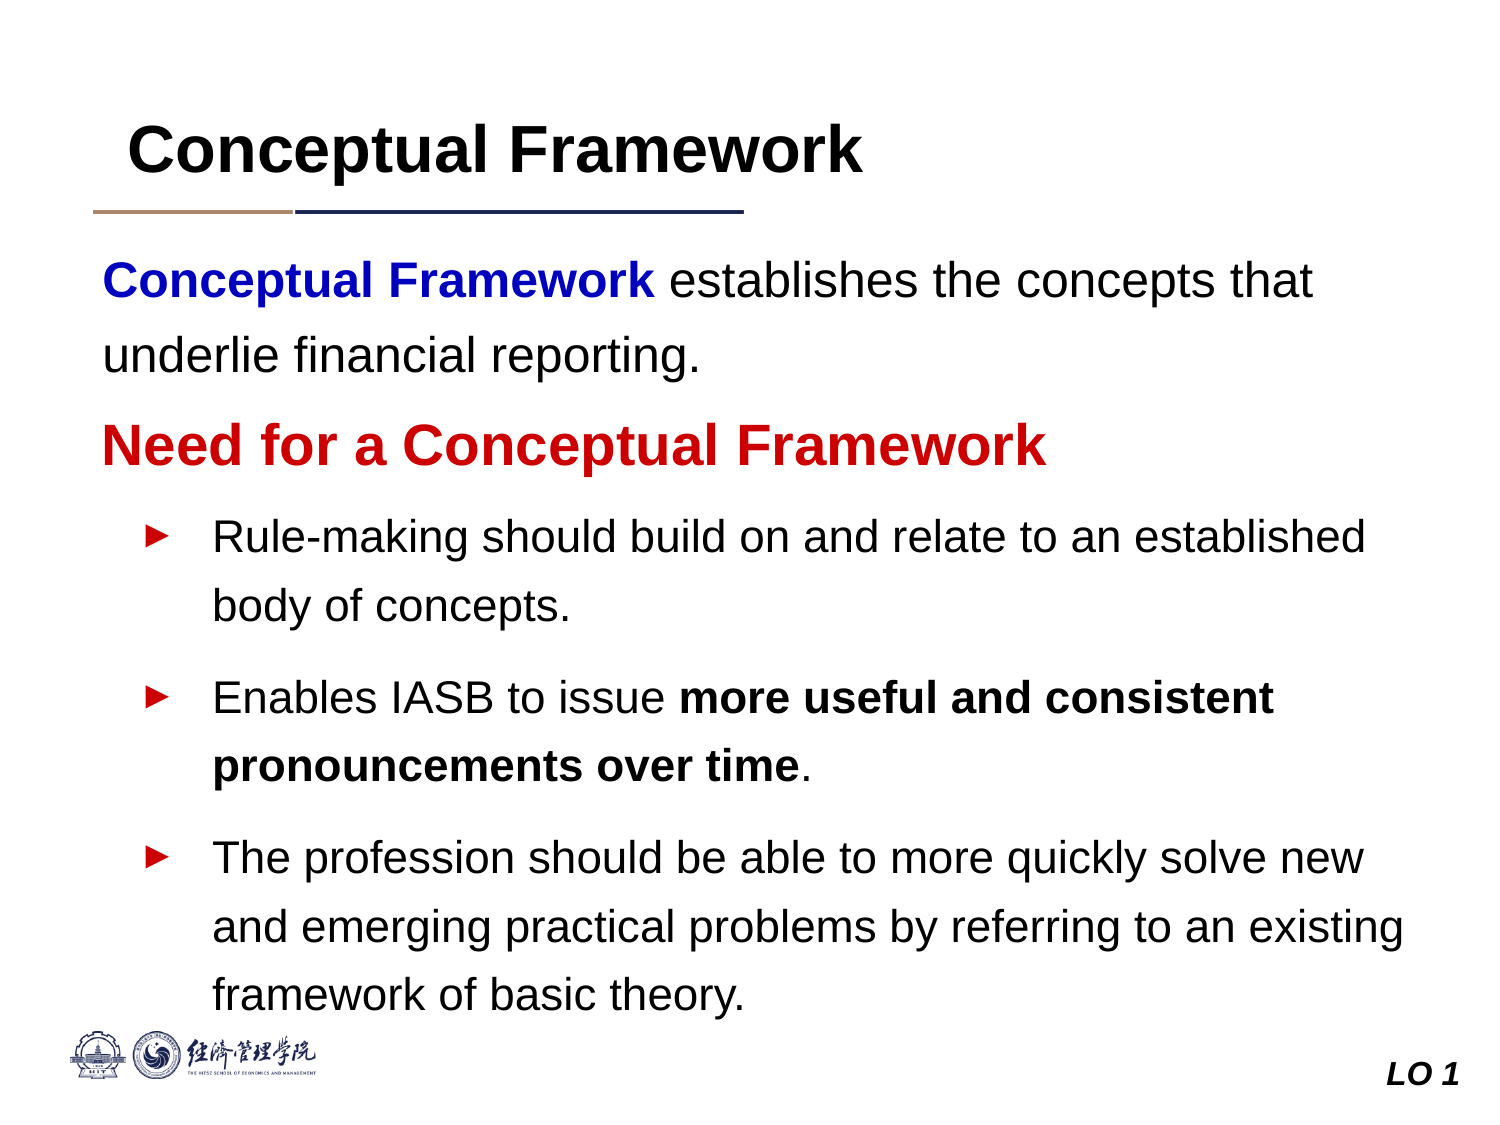

Conceptual Framework
Conceptual Framework establishes the concepts that underlie financial reporting.
Need for a Conceptual Framework
Rule-making should build on and relate to an established body of concepts.
Enables IASB to issue more useful and consistent pronouncements over time.
The profession should be able to more quickly solve new and emerging practical problems by referring to an existing framework of basic theory.
LO 1